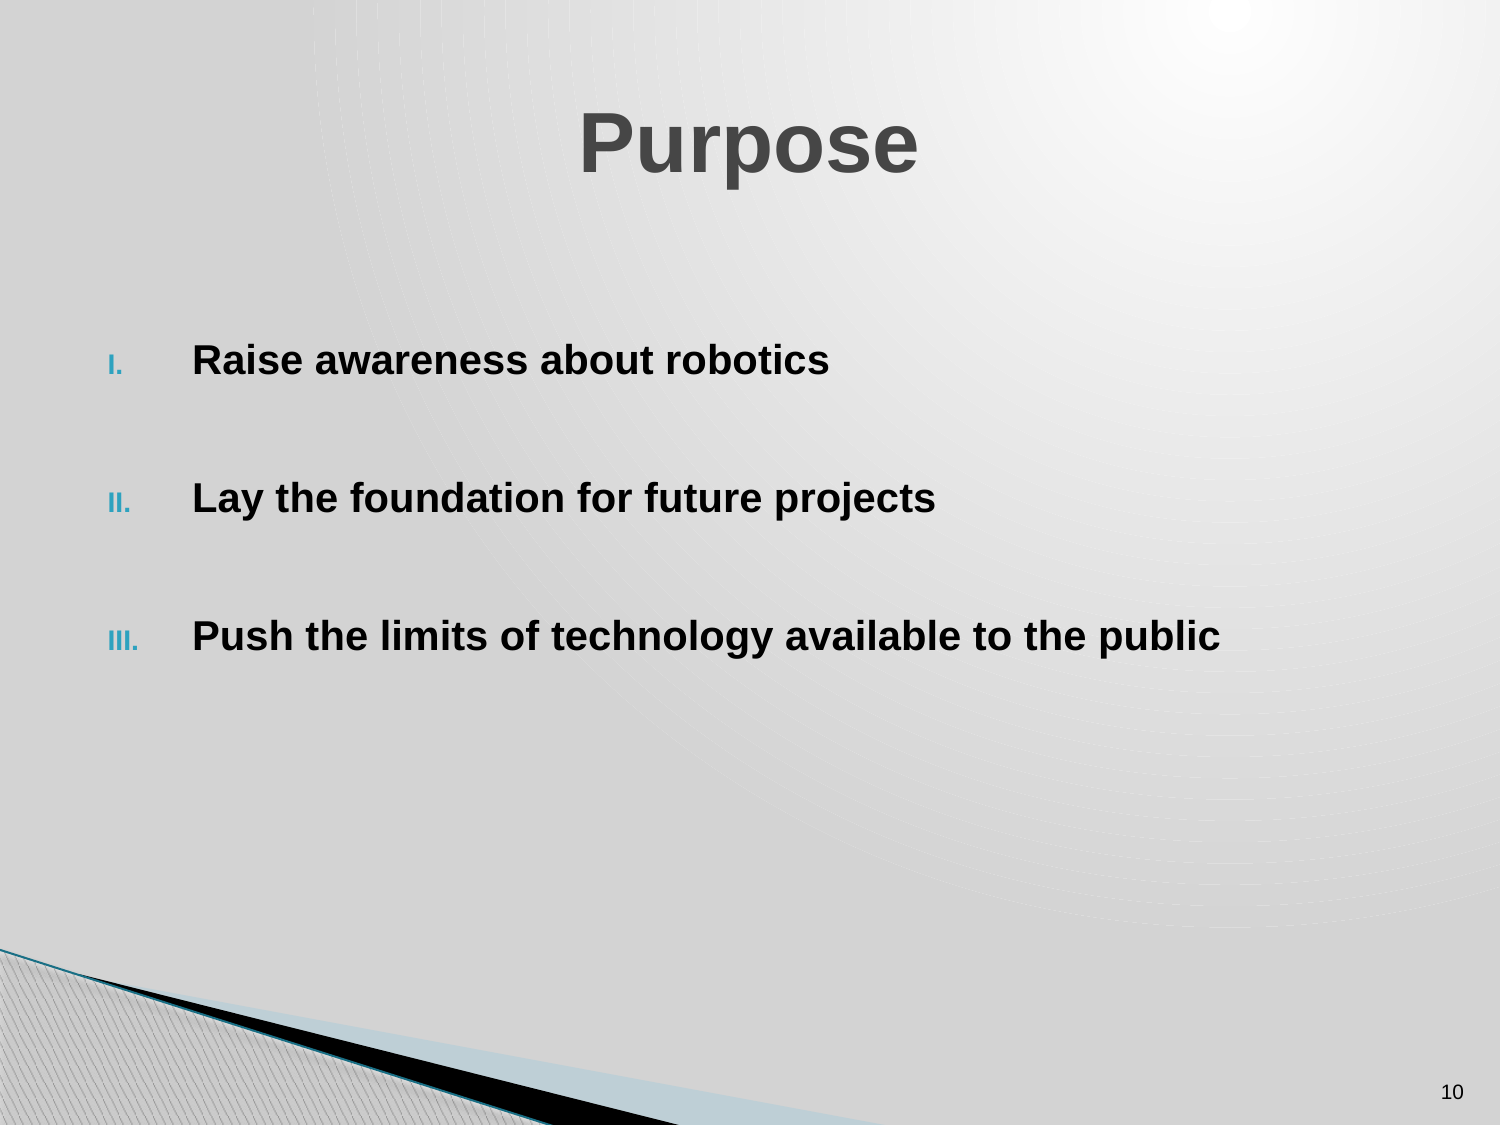

# Purpose
Raise awareness about robotics

Lay the foundation for future projects

Push the limits of technology available to the public

10